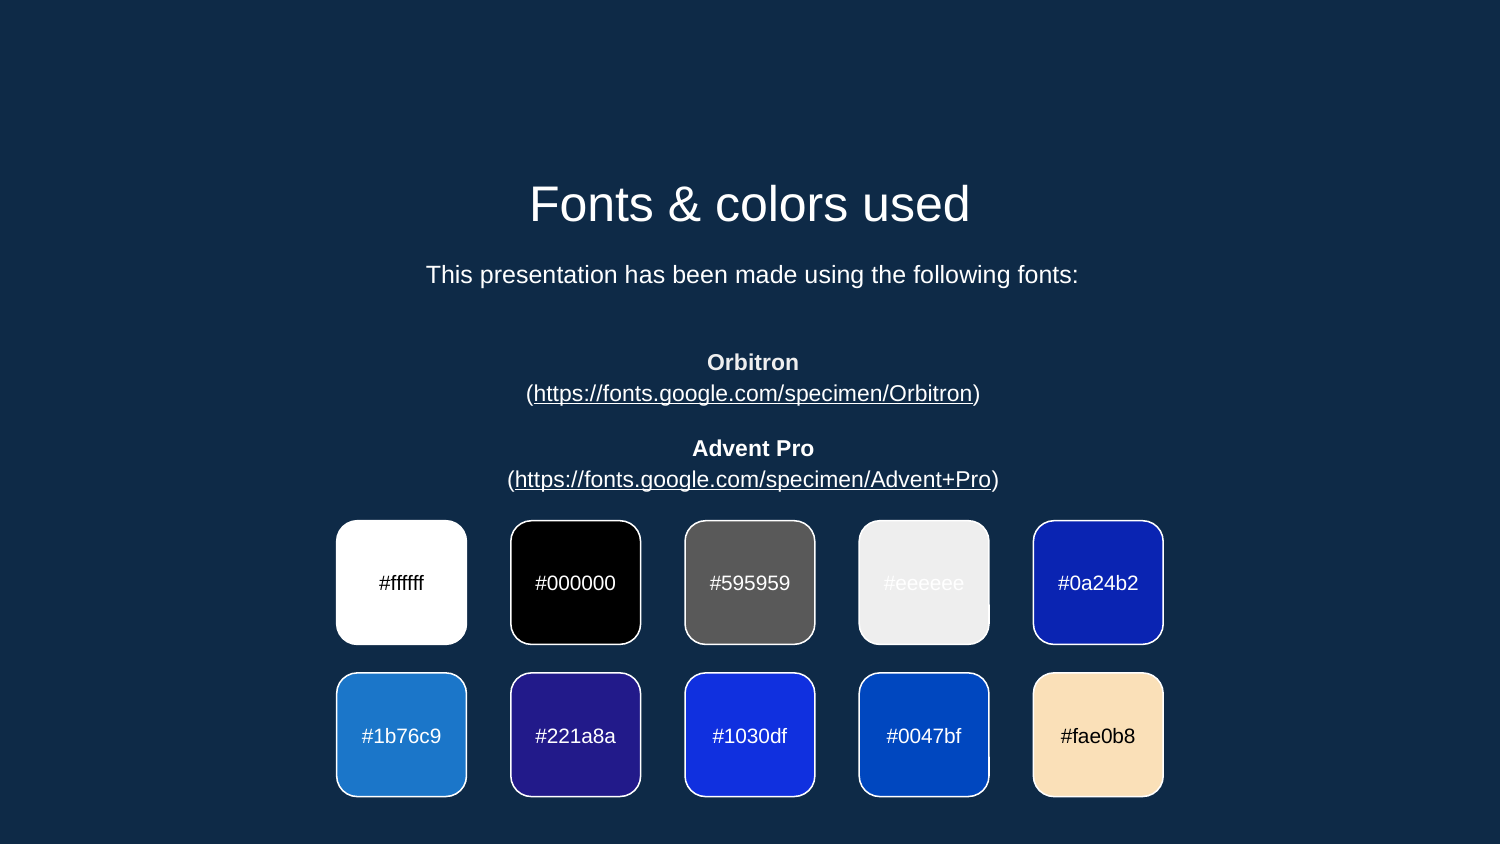

Fonts & colors used
This presentation has been made using the following fonts:

Orbitron
(https://fonts.google.com/specimen/Orbitron)

Advent Pro
(https://fonts.google.com/specimen/Advent+Pro)

#ffffff
#000000
#595959
#eeeeee
#0a24b2

#1b76c9
#221a8a
#1030df
#0047bf
#fae0b8